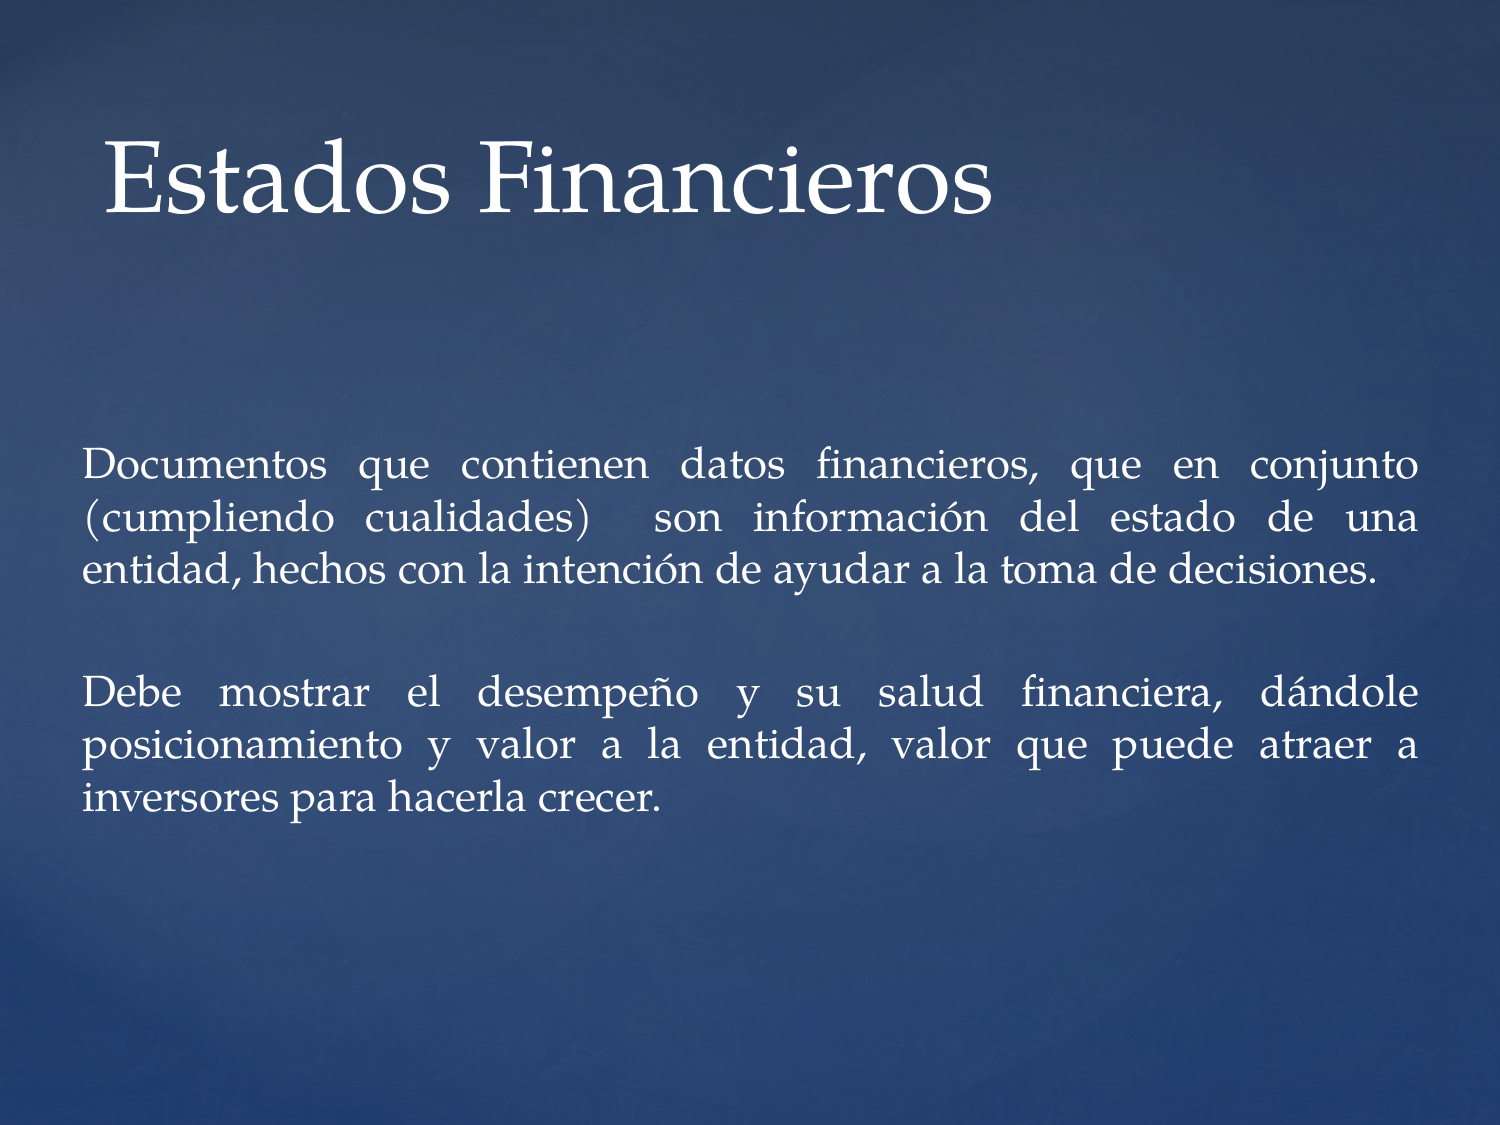

# Estados Financieros
Documentos que contienen datos financieros, que en conjunto (cumpliendo cualidades)  son información del estado de una entidad, hechos con la intención de ayudar a la toma de decisiones.

Debe mostrar el desempeño y su salud financiera, dándole posicionamiento y valor a la entidad, valor que puede atraer a inversores para hacerla crecer.